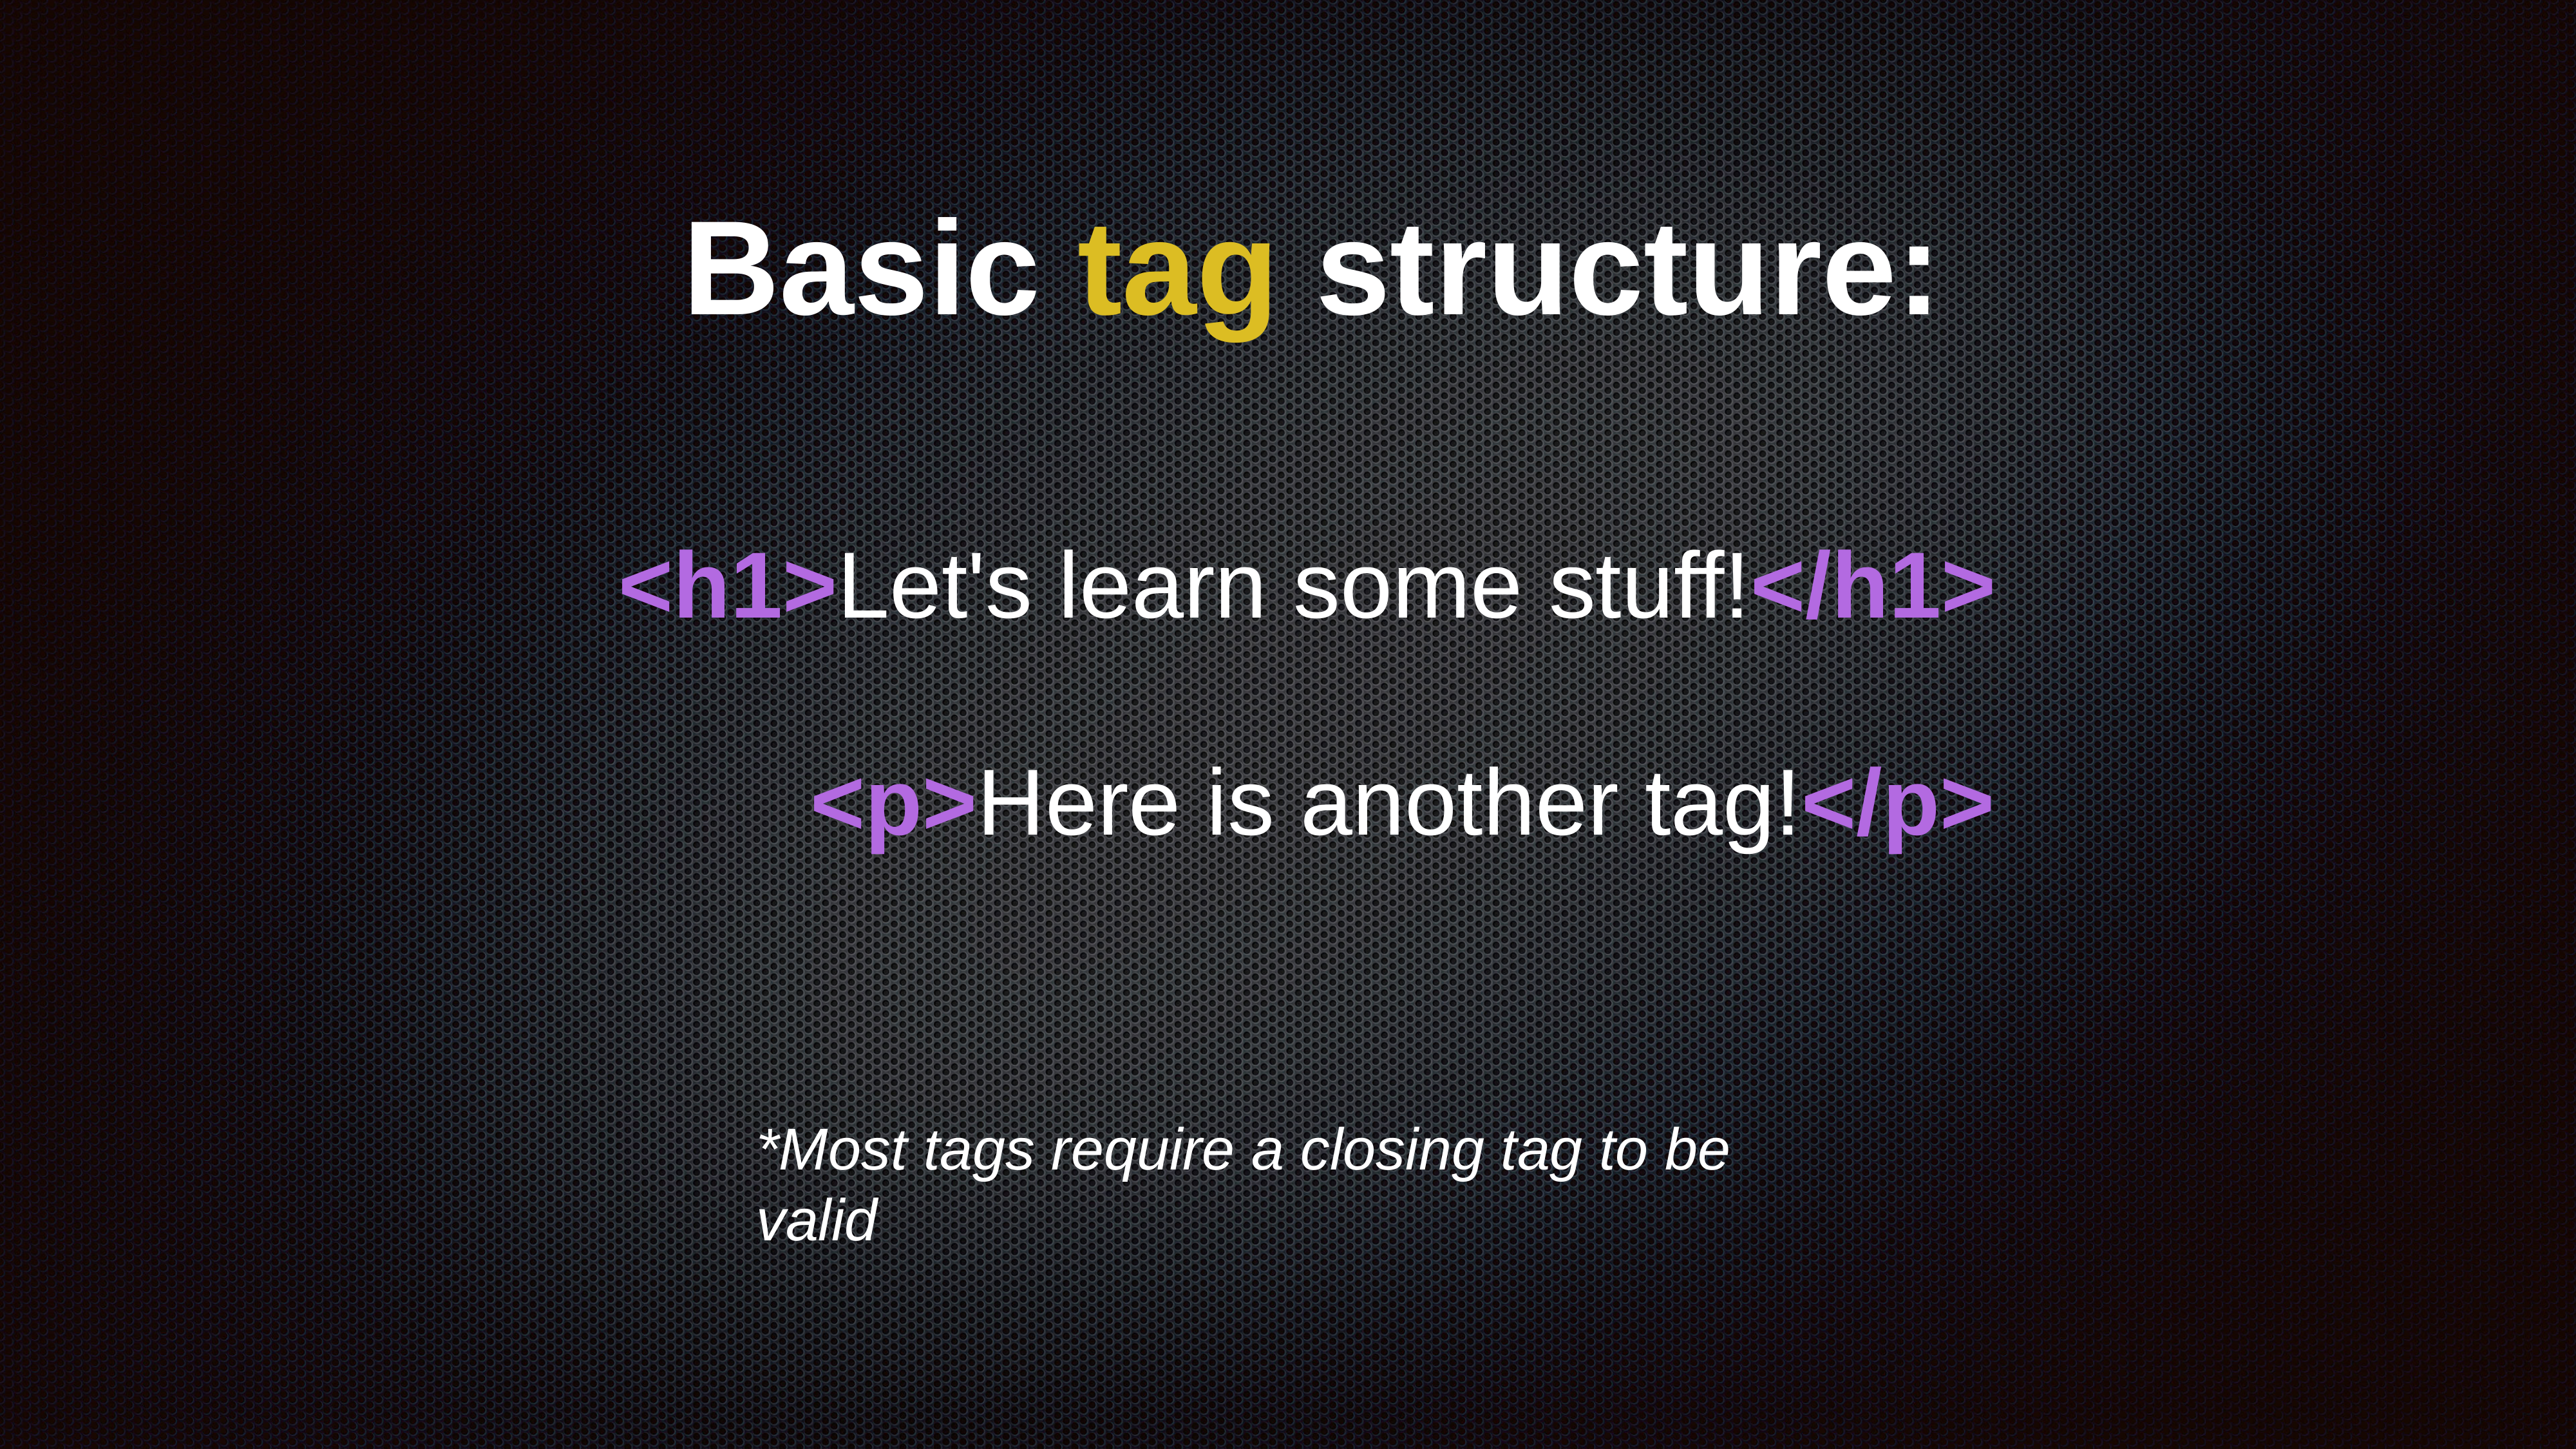

Basic tag structure:
<h1>Let's learn some stuff!</h1>
# <p>Here is another tag!</p>
*Most tags require a closing tag to be valid